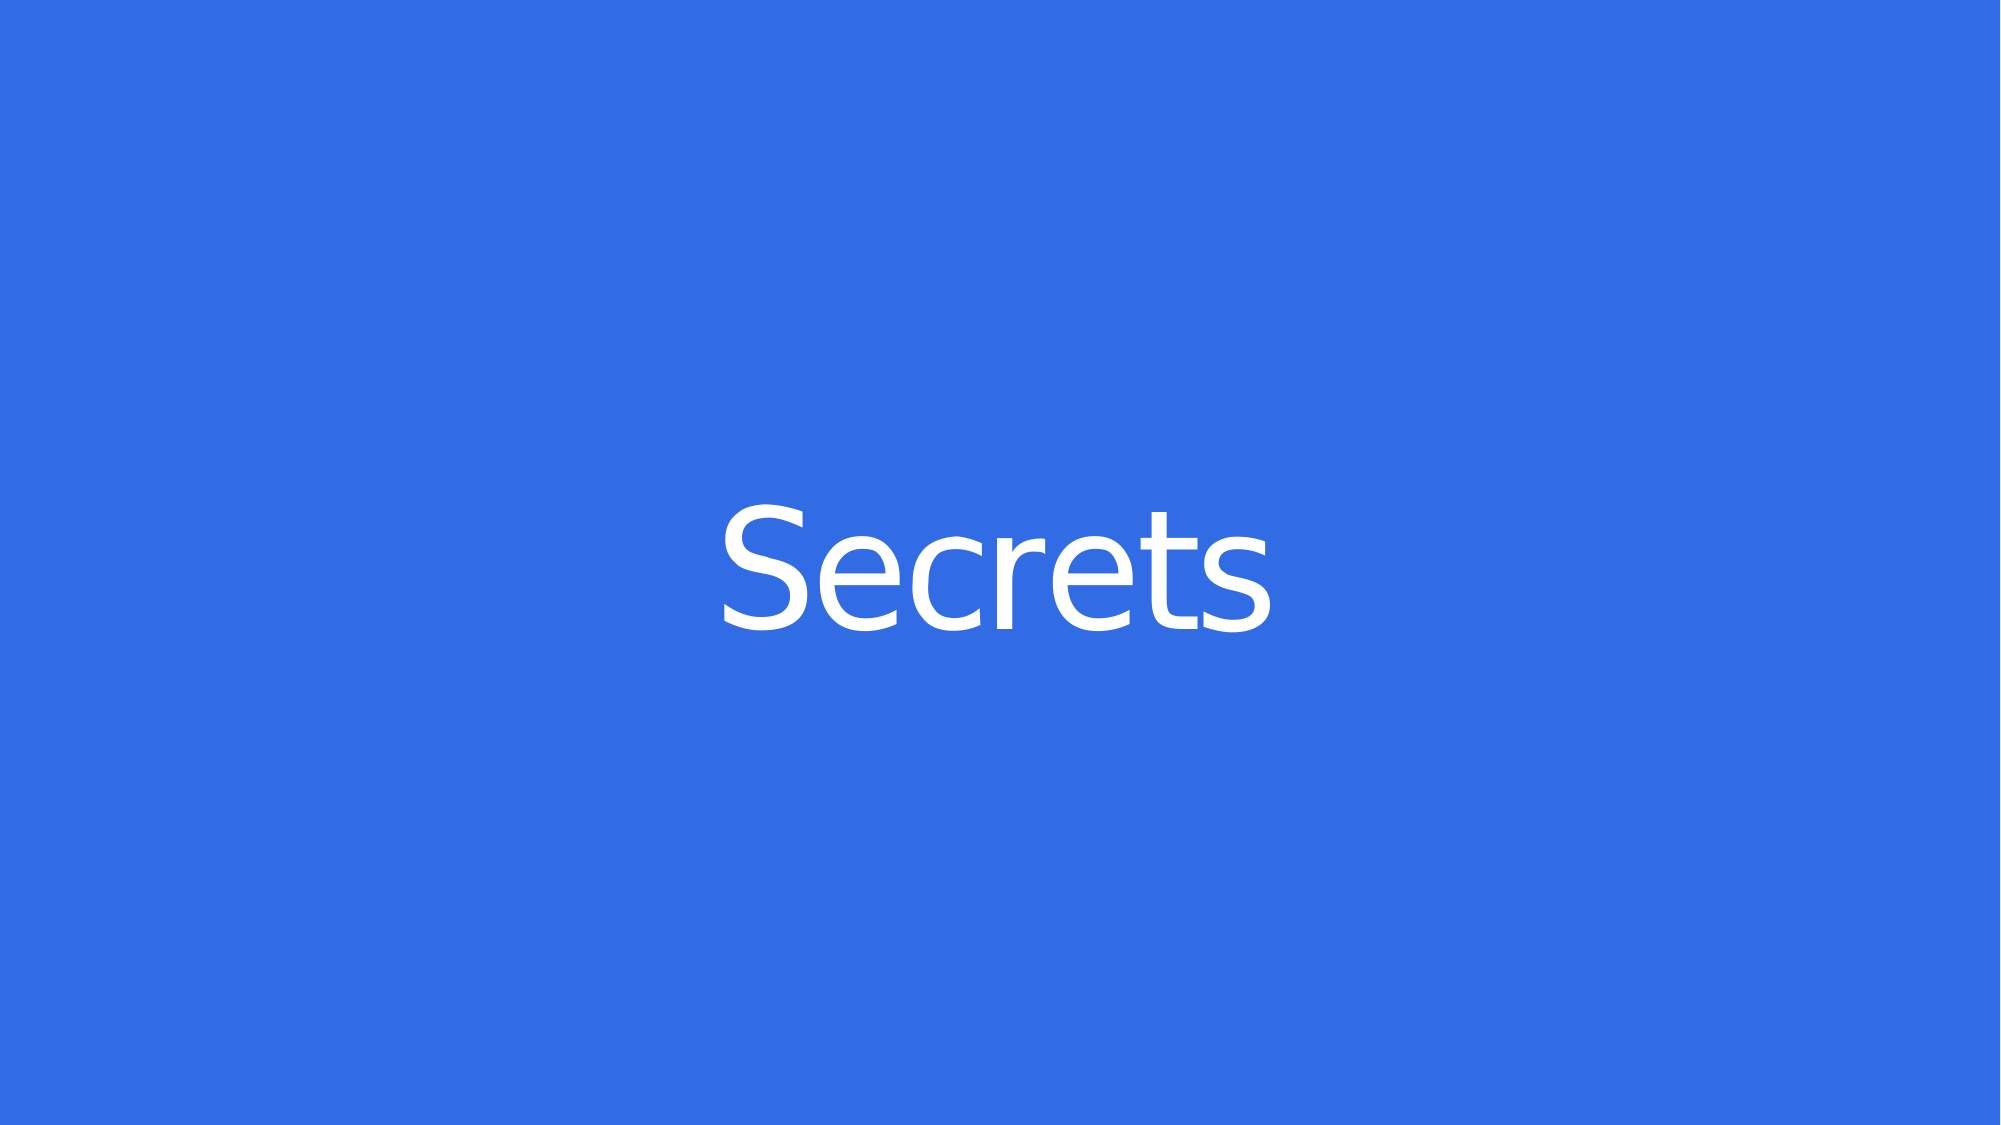

# Secrets
Copyright © Thinknyx Technologies LLP